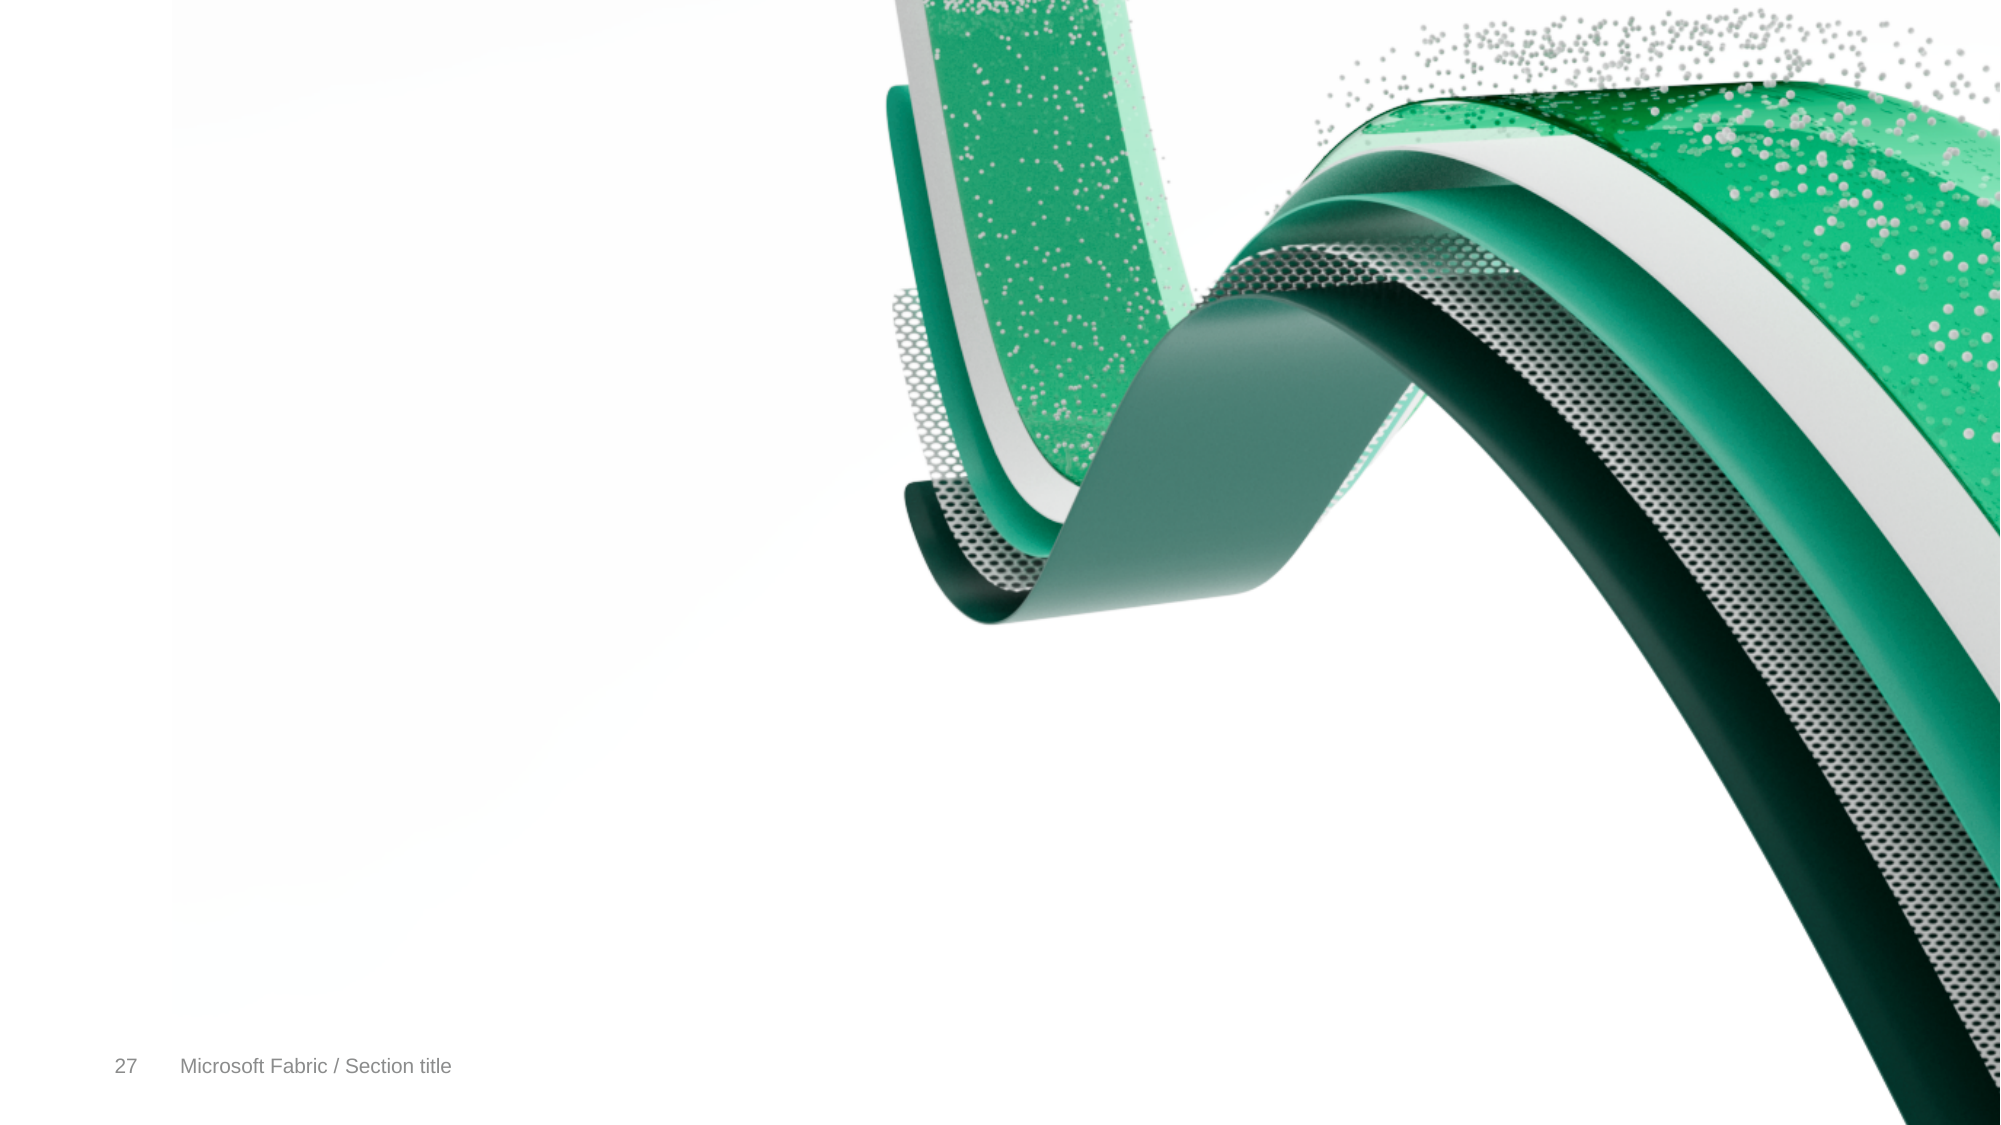

Page title

27
Microsoft Fabric / Section title